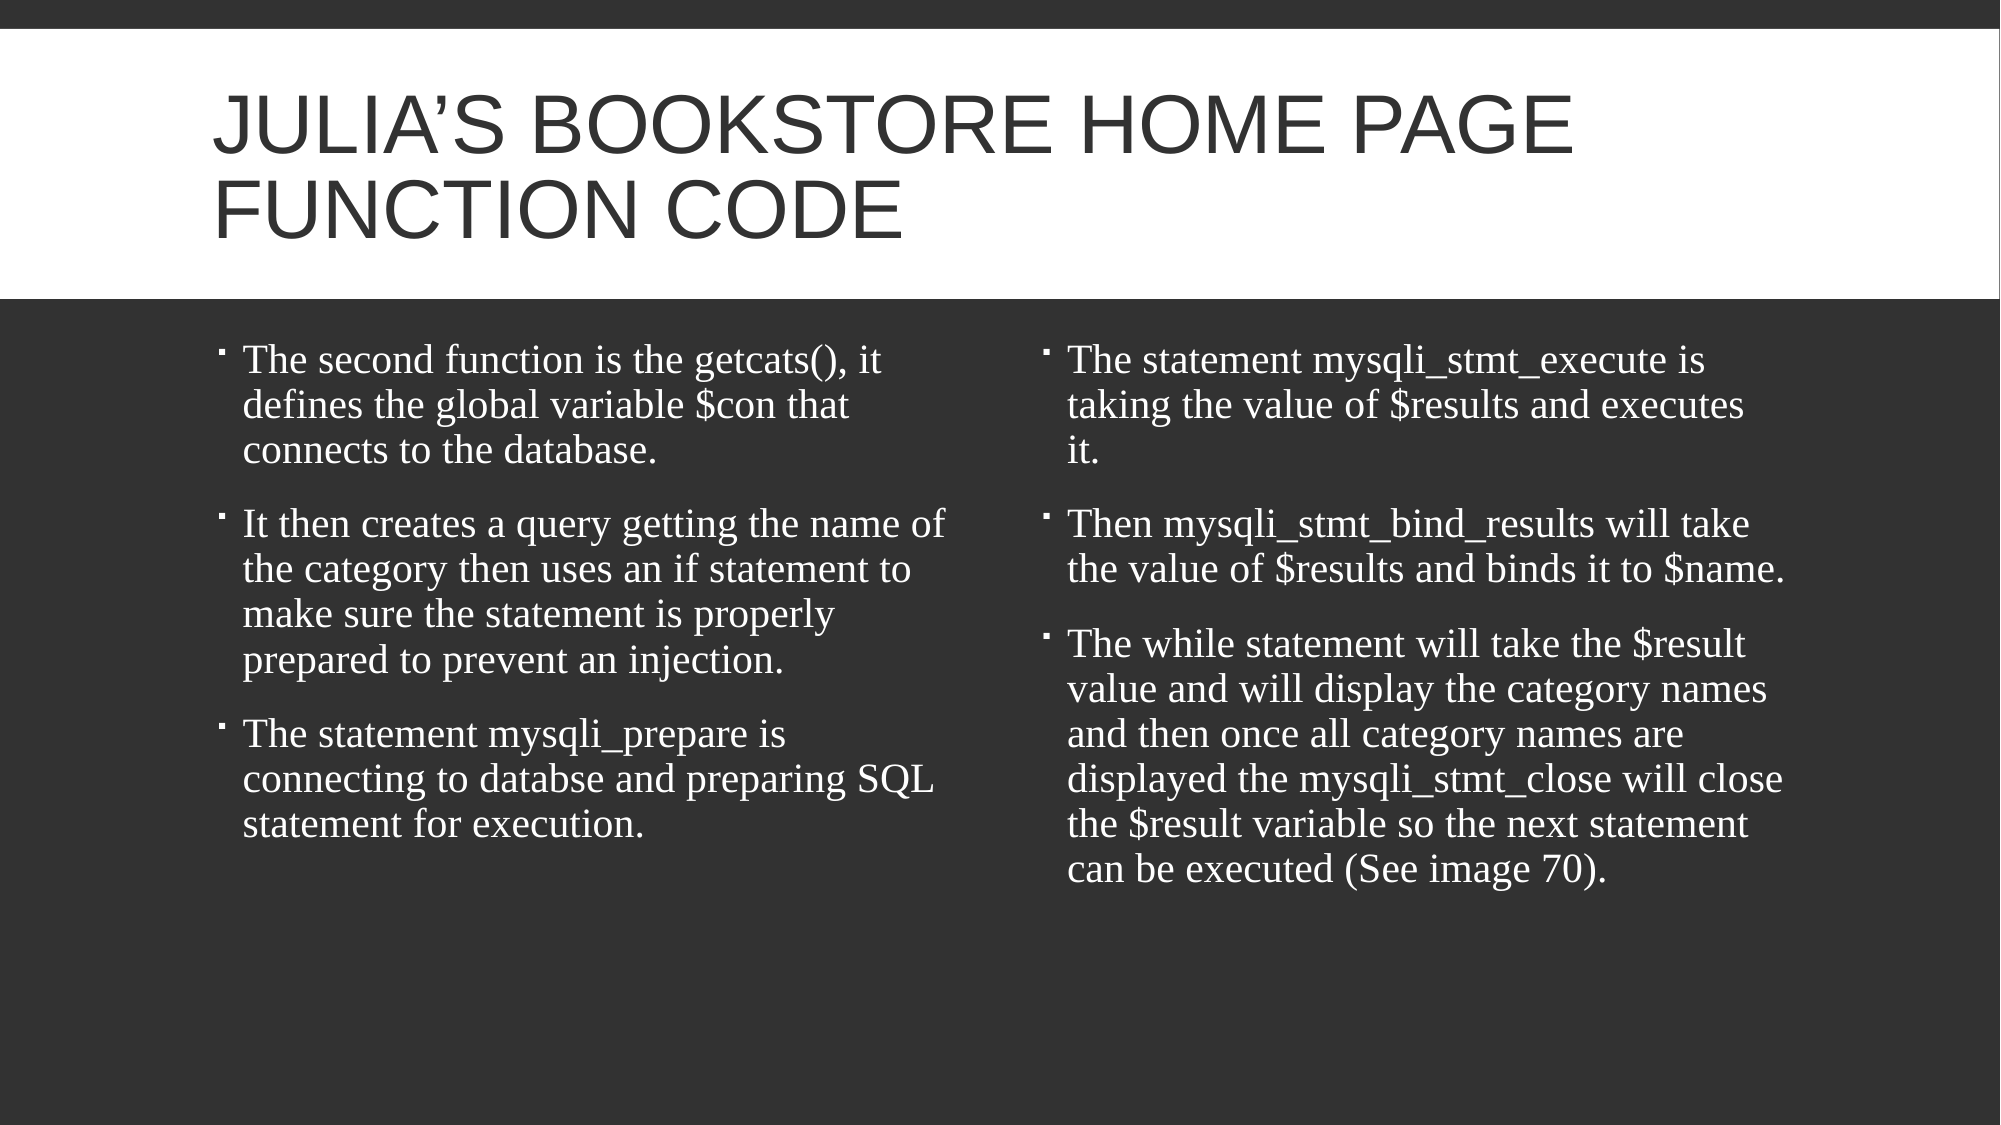

# Julia’s Bookstore Home page Function code
The second function is the getcats(), it defines the global variable $con that connects to the database.
It then creates a query getting the name of the category then uses an if statement to make sure the statement is properly prepared to prevent an injection.
The statement mysqli_prepare is connecting to databse and preparing SQL statement for execution.
The statement mysqli_stmt_execute is taking the value of $results and executes it.
Then mysqli_stmt_bind_results will take the value of $results and binds it to $name.
The while statement will take the $result value and will display the category names and then once all category names are displayed the mysqli_stmt_close will close the $result variable so the next statement can be executed (See image 70).